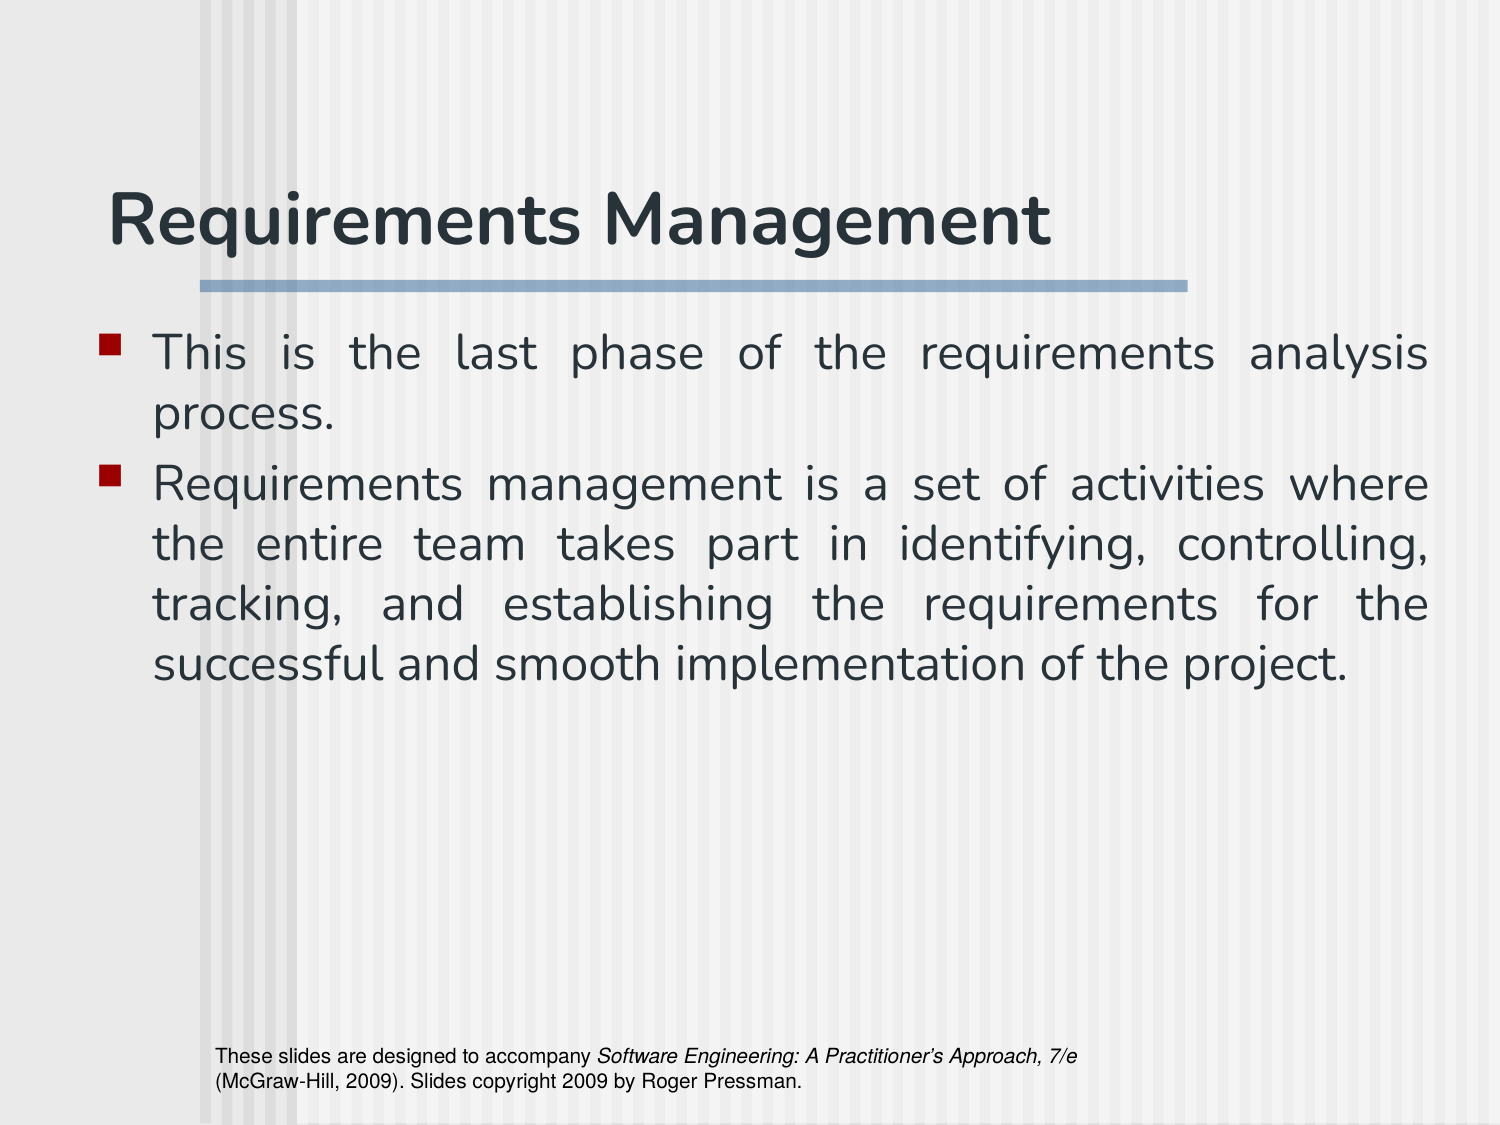

Requirements Management
This is the last phase of the requirements analysis process.
Requirements management is a set of activities where the entire team takes part in identifying, controlling, tracking, and establishing the requirements for the successful and smooth implementation of the project.
These slides are designed to accompany Software Engineering: A Practitioner’s Approach, 7/e (McGraw-Hill, 2009). Slides copyright 2009 by Roger Pressman.
18